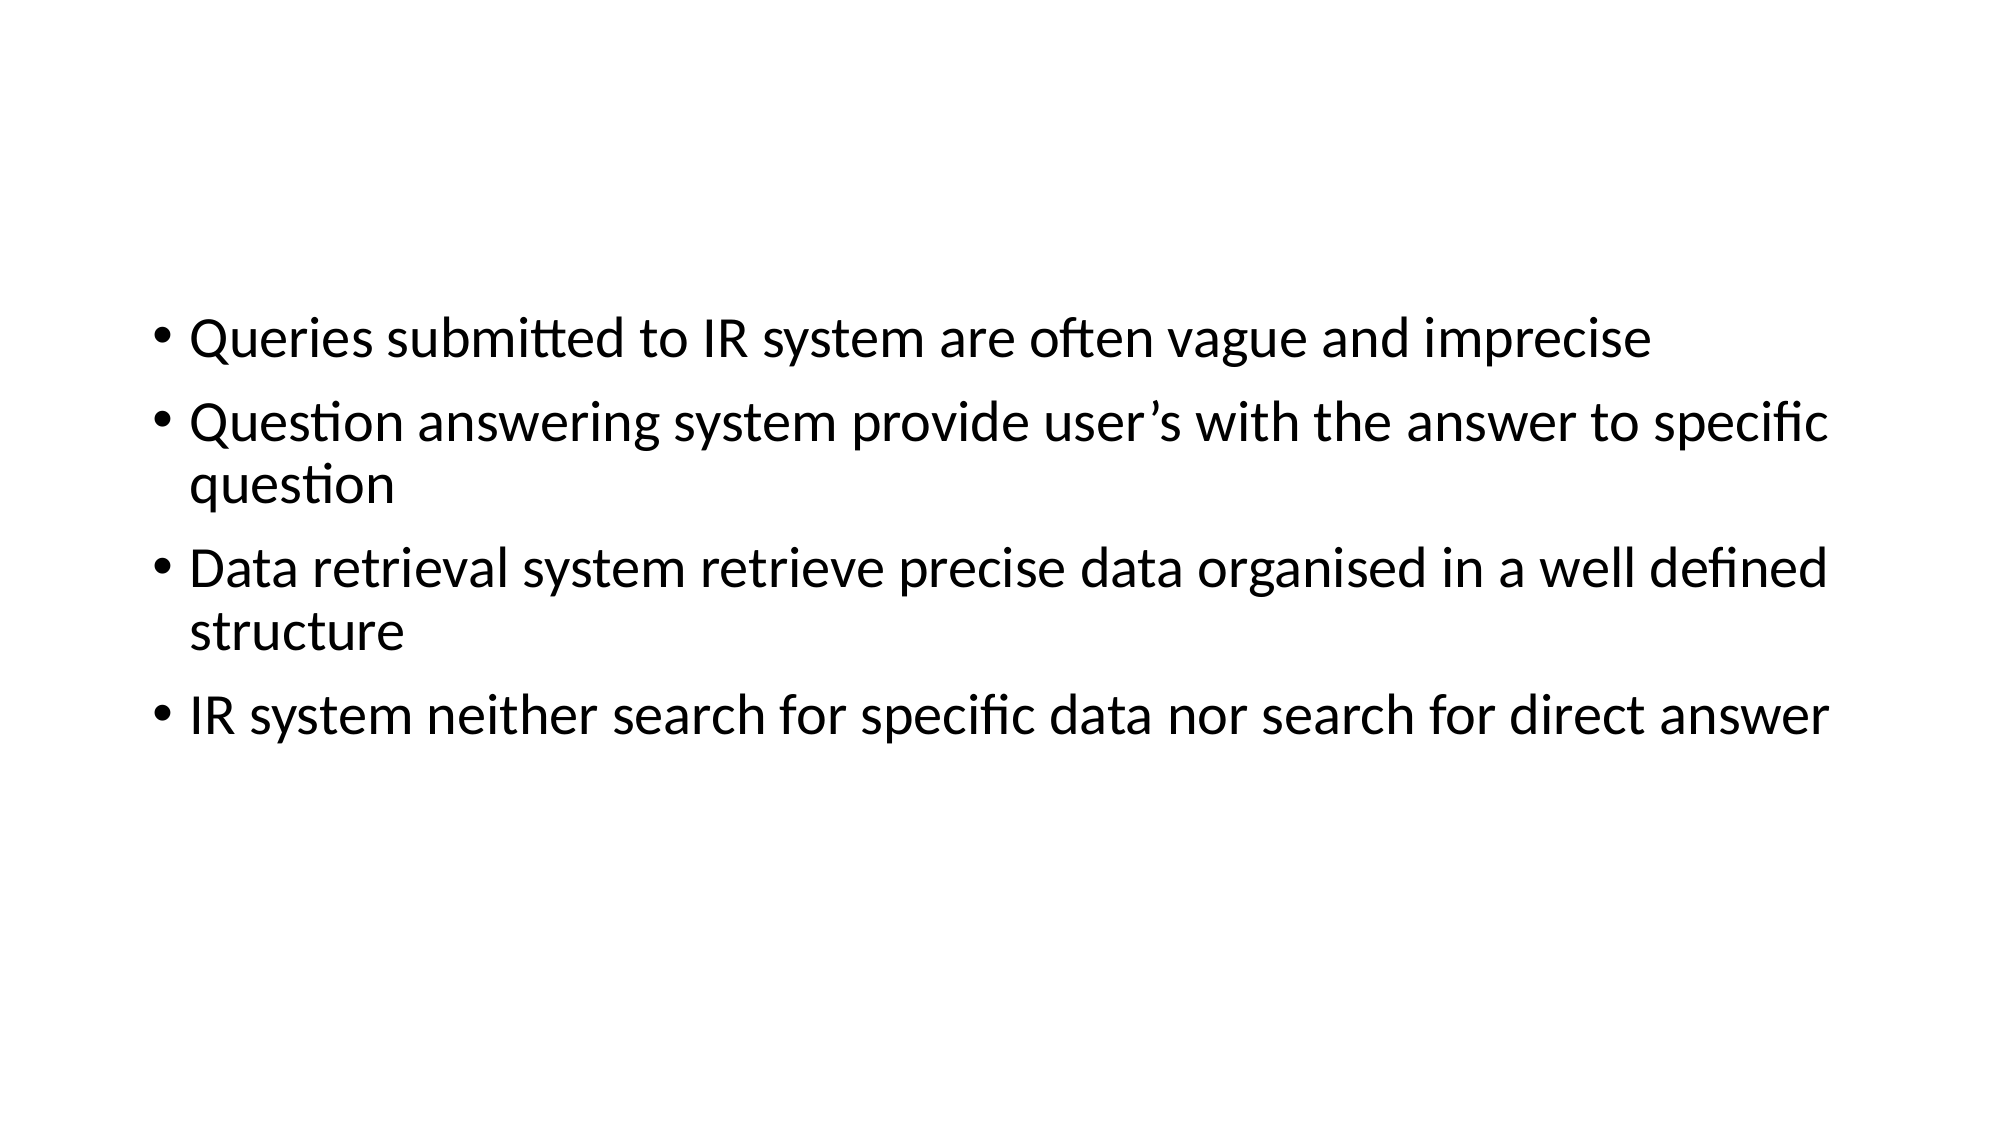

Queries submitted to IR system are often vague and imprecise
Question answering system provide user’s with the answer to specific question
Data retrieval system retrieve precise data organised in a well defined structure
IR system neither search for specific data nor search for direct answer